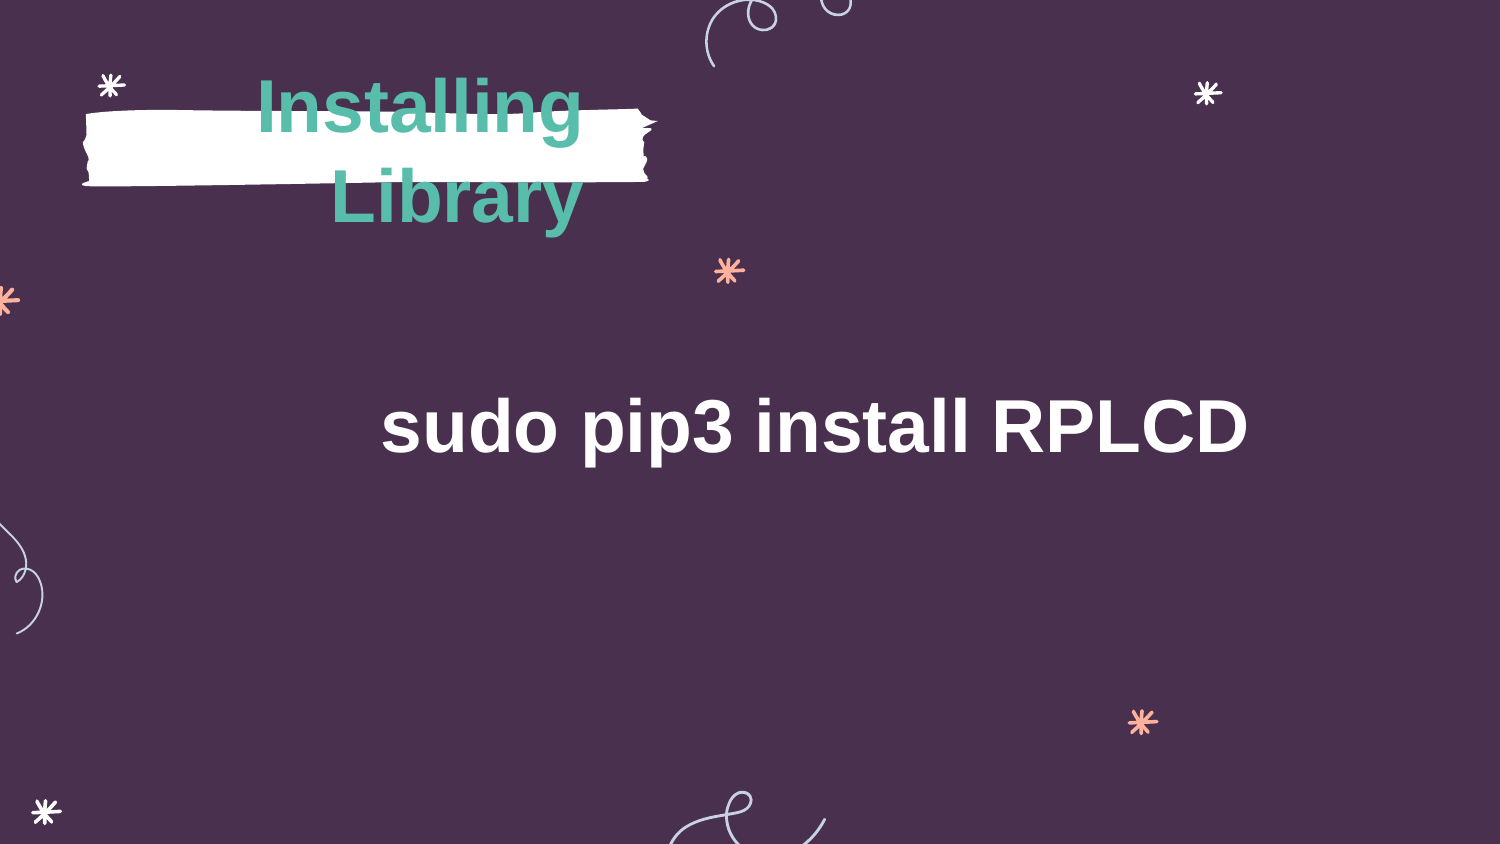

# Installing Library

sudo pip3 install RPLCD